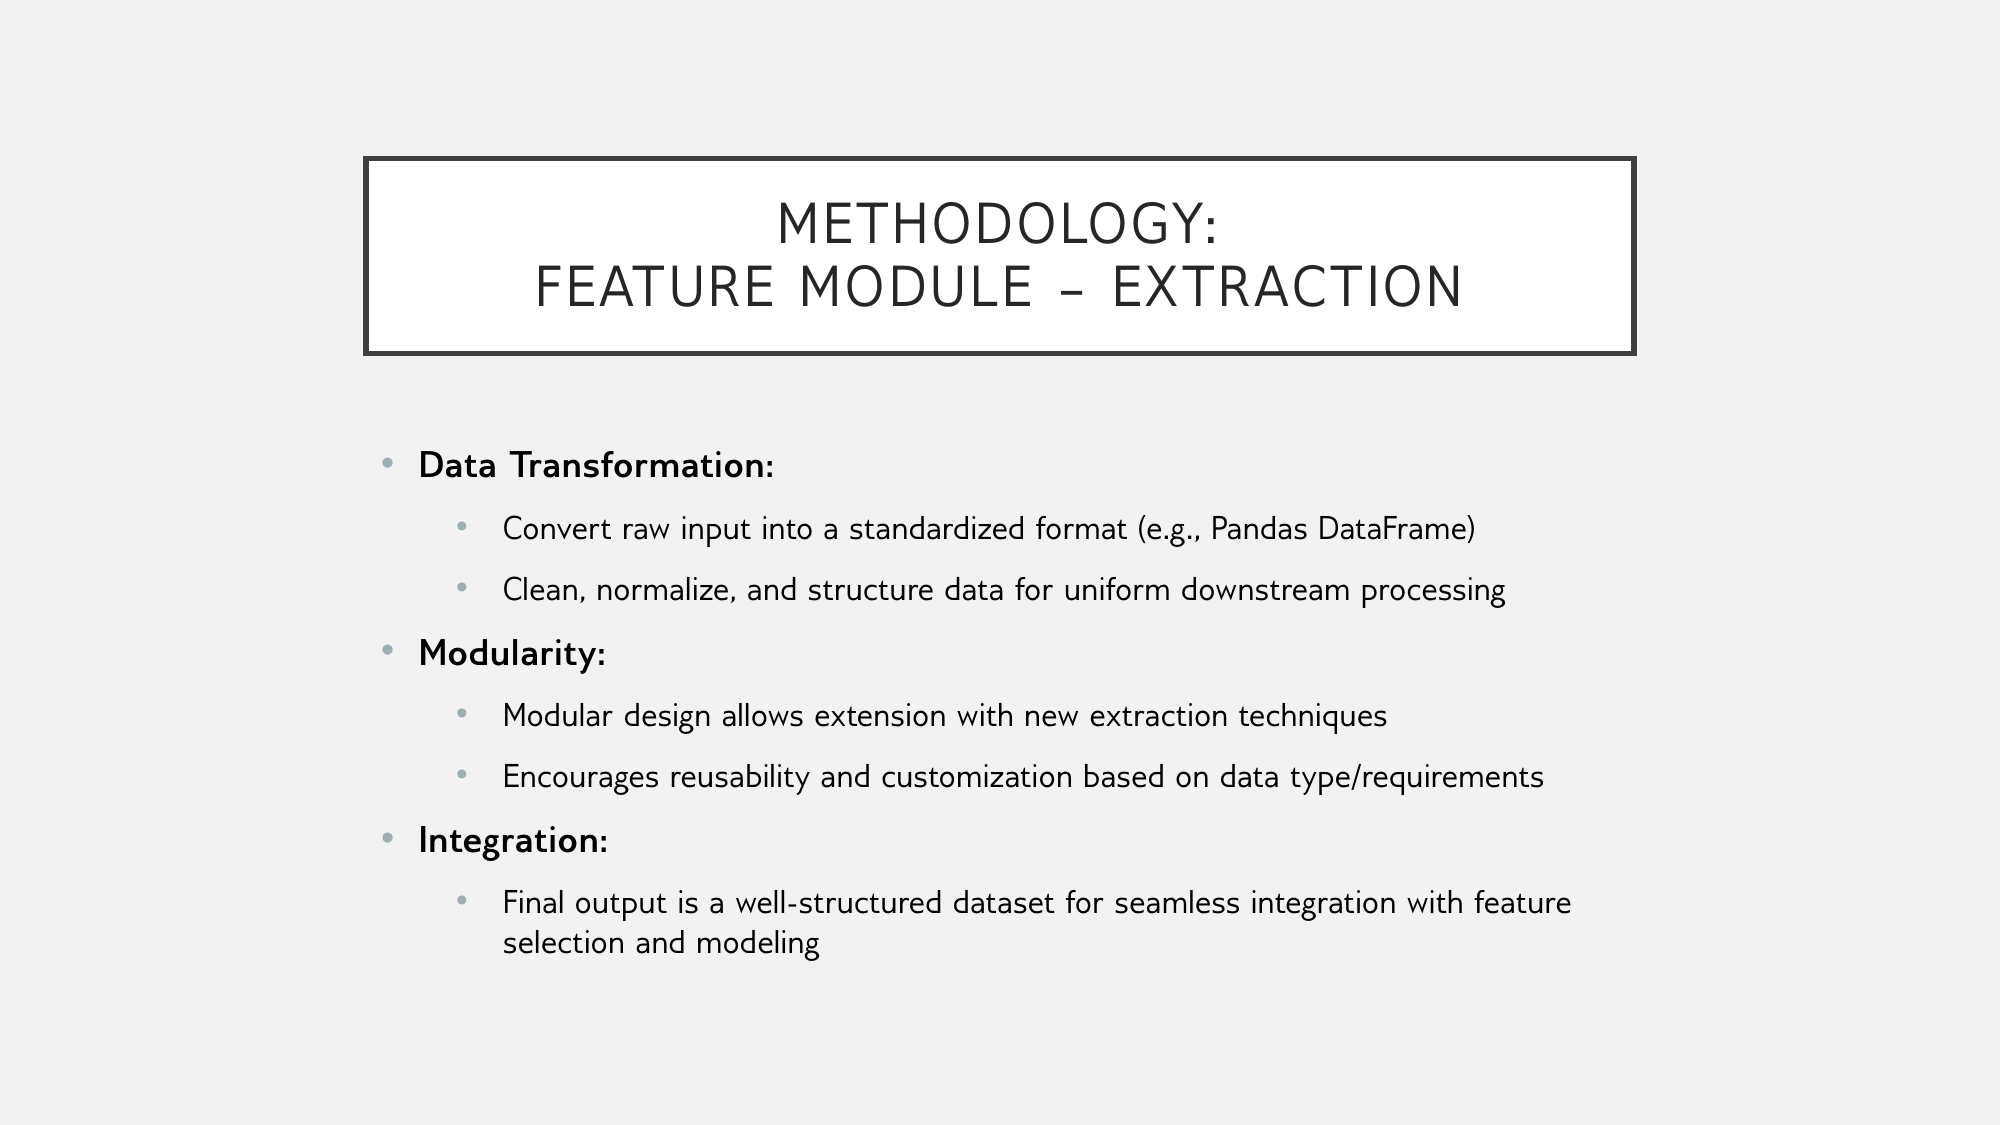

# Methodology: Feature module – Extraction
Data Transformation:
Convert raw input into a standardized format (e.g., Pandas DataFrame)
Clean, normalize, and structure data for uniform downstream processing
Modularity:
Modular design allows extension with new extraction techniques
Encourages reusability and customization based on data type/requirements
Integration:
Final output is a well-structured dataset for seamless integration with feature selection and modeling